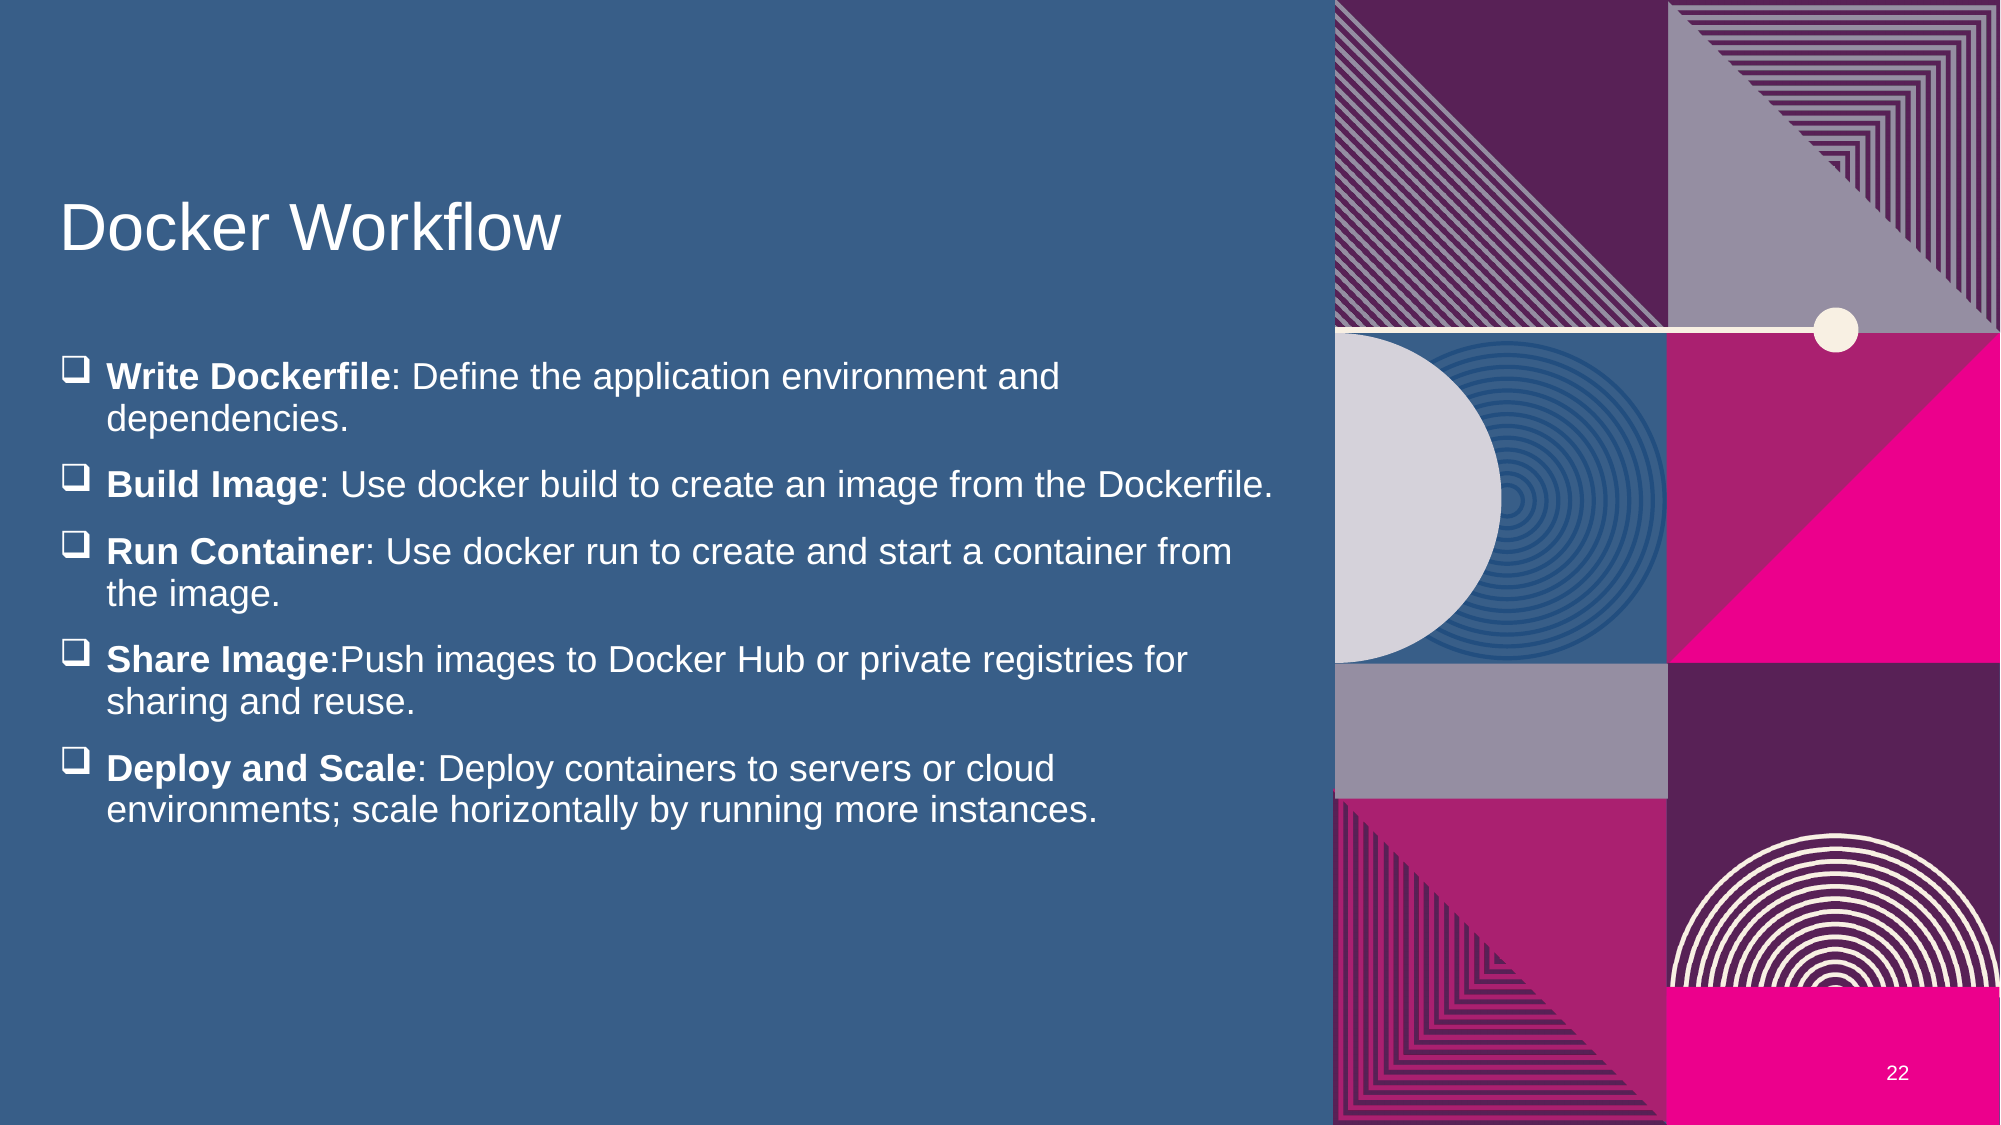

#
Docker Workflow

Write Dockerfile: Define the application environment and dependencies.
Build Image: Use docker build to create an image from the Dockerfile.
Run Container: Use docker run to create and start a container from the image.
Share Image:Push images to Docker Hub or private registries for sharing and reuse.
Deploy and Scale: Deploy containers to servers or cloud environments; scale horizontally by running more instances.
22